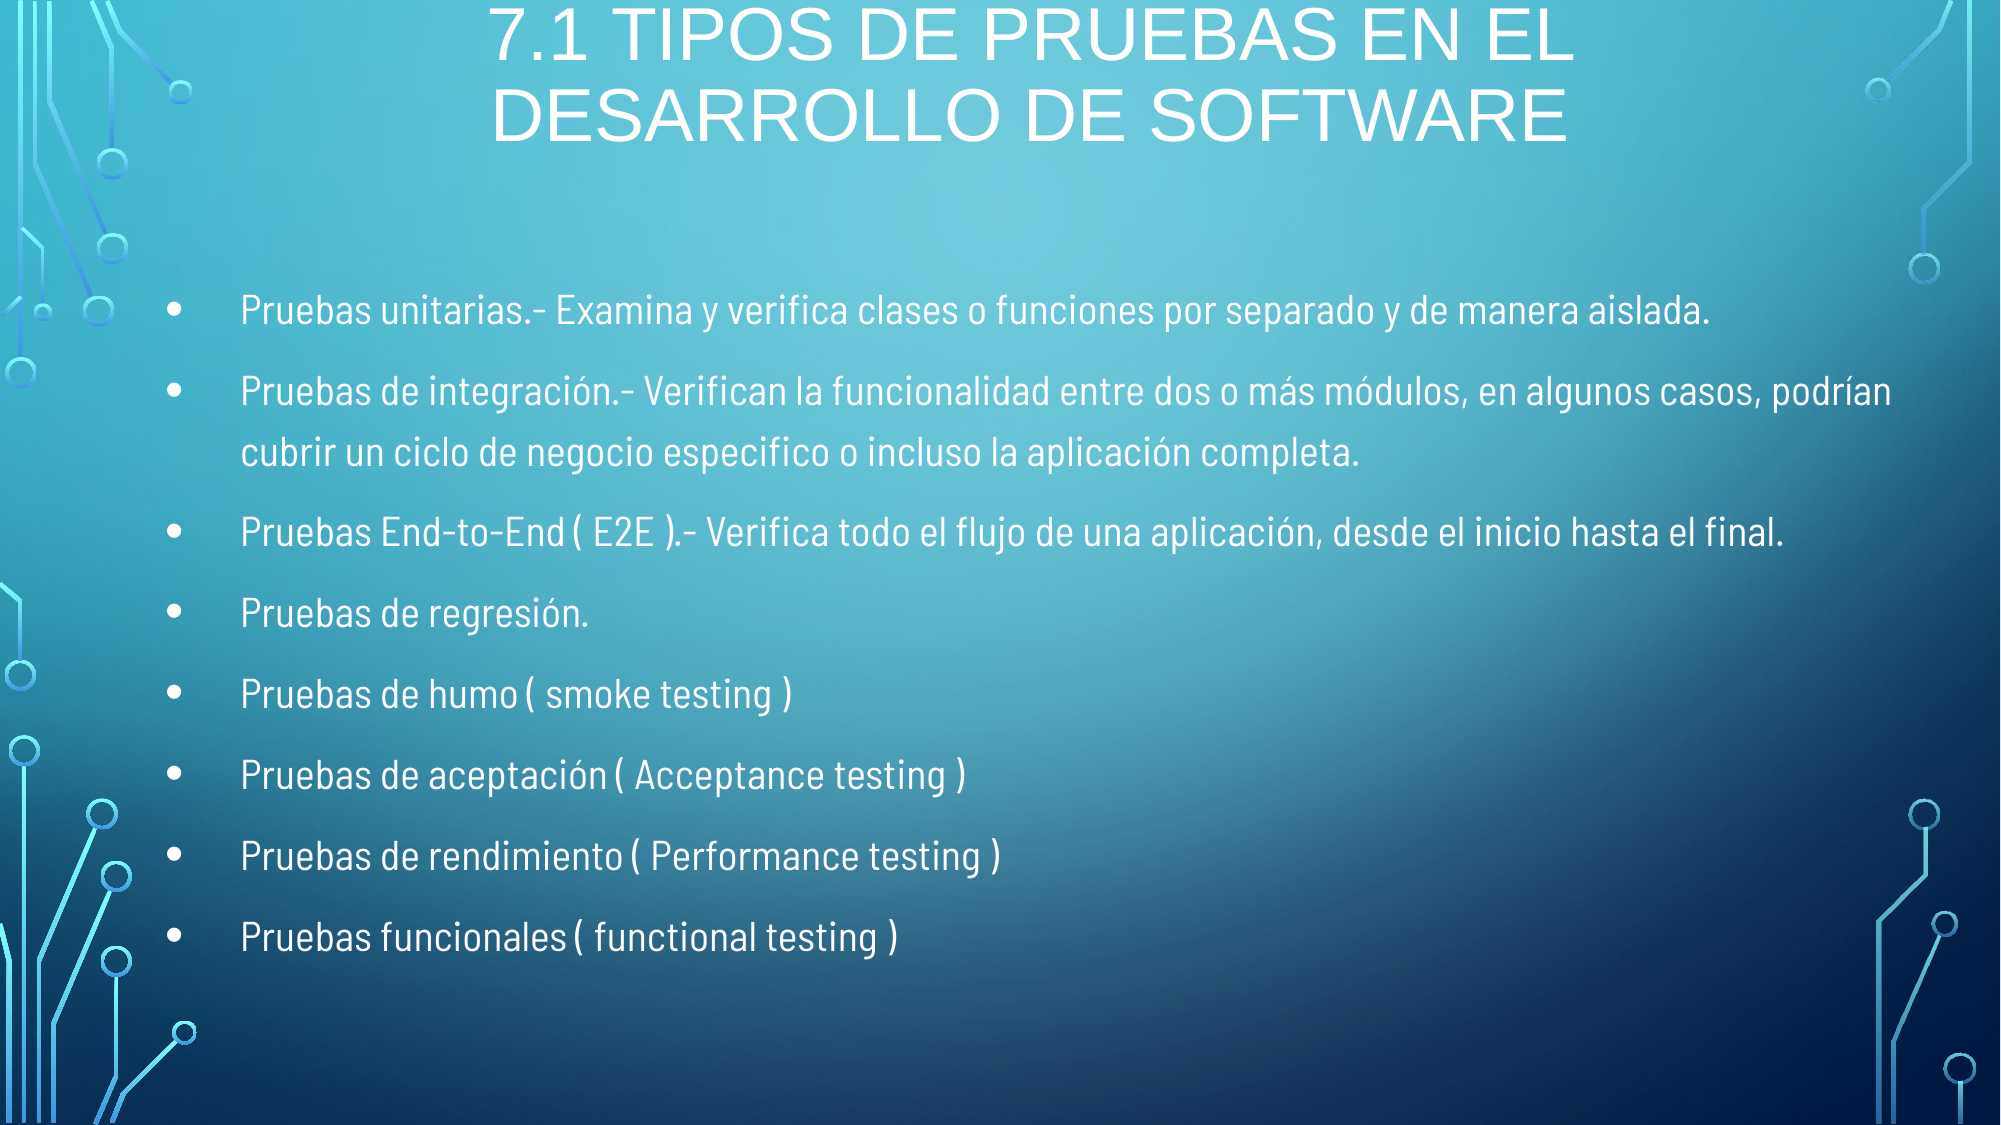

7.1 Tipos de pruebas en el desarrollo de software

Pruebas unitarias.- Examina y verifica clases o funciones por separado y de manera aislada.
Pruebas de integración.- Verifican la funcionalidad entre dos o más módulos, en algunos casos, podrían cubrir un ciclo de negocio especifico o incluso la aplicación completa.
Pruebas End-to-End ( E2E ).- Verifica todo el flujo de una aplicación, desde el inicio hasta el final.
Pruebas de regresión.
Pruebas de humo ( smoke testing )
Pruebas de aceptación ( Acceptance testing )
Pruebas de rendimiento ( Performance testing )
Pruebas funcionales ( functional testing )